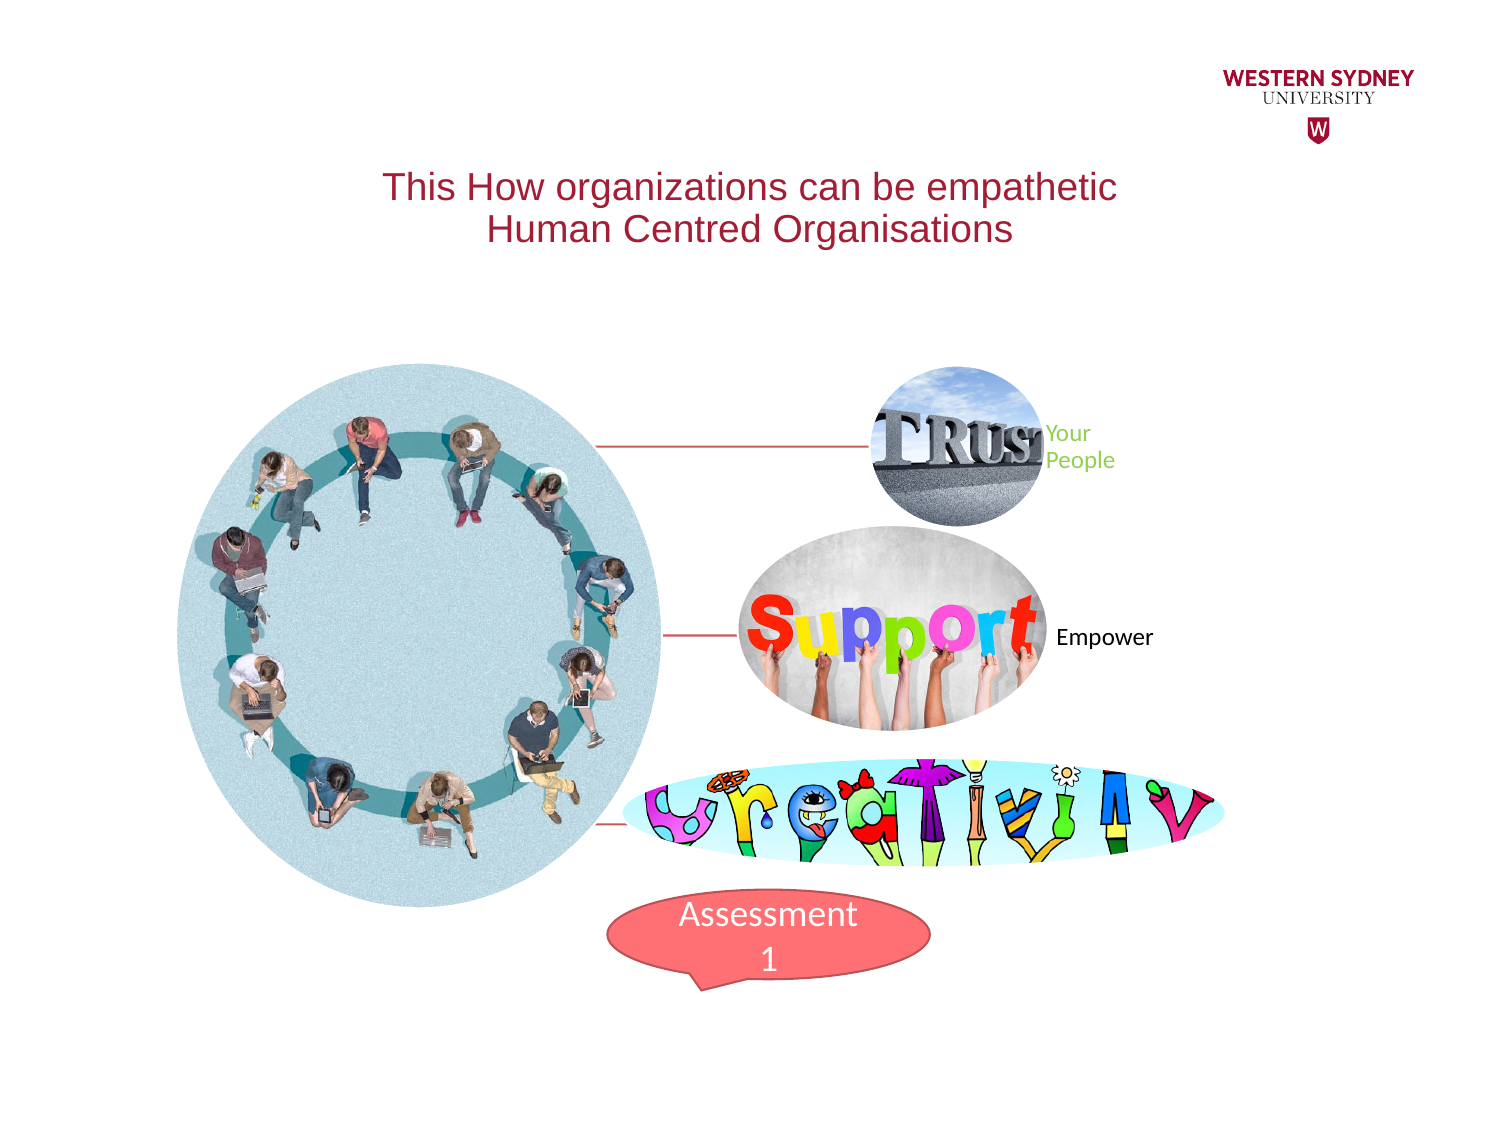

# This How organizations can be empathetic Human Centred Organisations

Your People
             Empower

Assessment 1